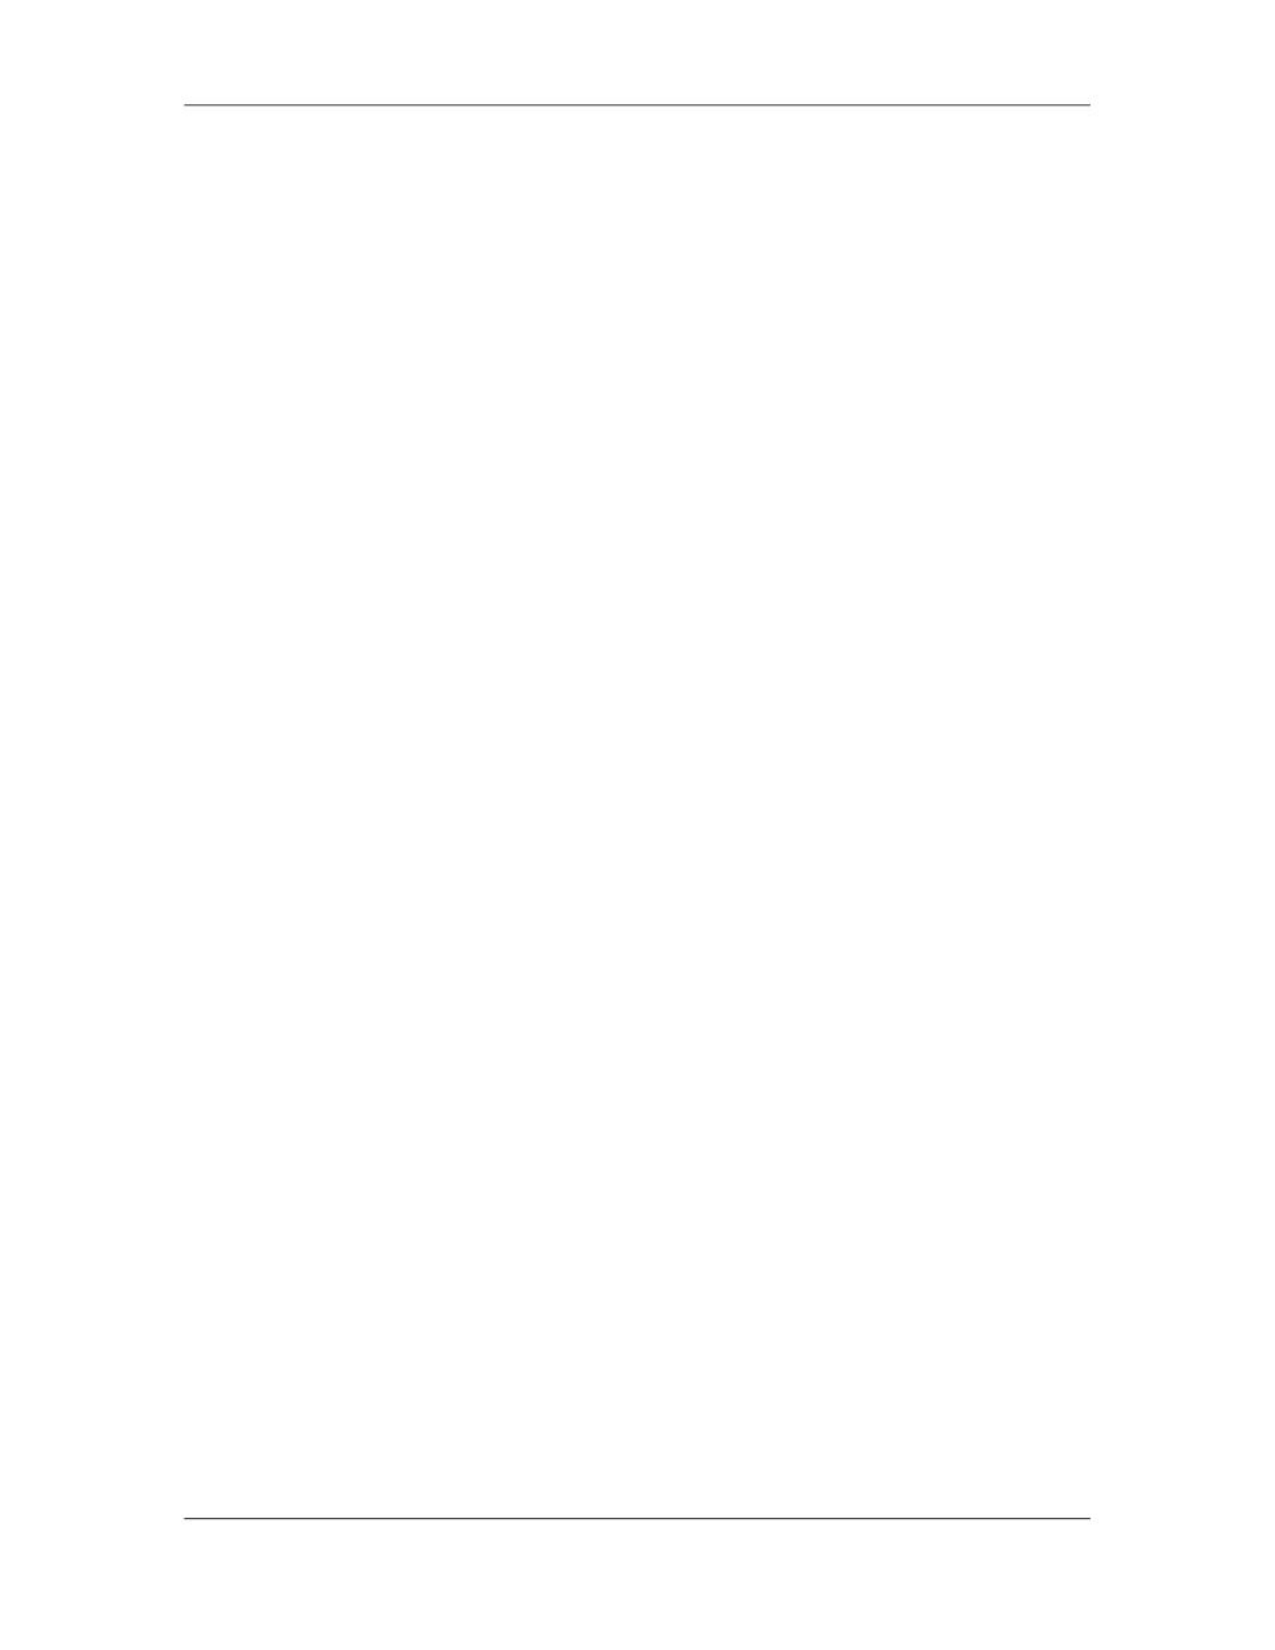

Software Project Management (CS615)

																																																																																																									All of the risk analysis activities presented to this point have a single goal to assist

																																																																																																									the project team in developing a strategy for dealing with risk. An effective
																																																																																																									strategy must consider three issues:

																																																																																																									•											risk avoidance

																																																																																																									•											risk monitoring
																																																																																																									•											risk management and contingency planning

																																																																																																									If a software team adopts a proactive approach to risk, avoidance is always the

																																																																																																									best strategy. This is achieved by developing a plan for risk mitigation. For
																																																																																																									example, assume that high staff turnover is noted as a project risk, rl Based on
																																																																																																									past history and  management intuition, the likelihood, ll 		of high turnover is
																																																																																																									estimated to be 0.70 (70 per cent, rather high) and the impact, xl is projected at
																																																																																																									level 2. That is, high turnover will have a critical impact on project cost and
																																																																																																									schedule.

																																																																																																									To mitigate this risk, project management must develop a strategy for reducing

																																																																																																									turnover. Among the possible steps to be taken are

																																																																																																									•											Meet with current staff to determine causes for turnover (e.g., poor working
																																																																																																																								conditions, low pay, and competitive job market).

																																																																																																									•											Mitigate those causes that are under our control before the project starts.
																																																																																																									•											Once the project commences, assume turnover will occur and develop

																																																																																																																								techniques to ensure continuity when people leave.
																																																																																																									•											Organize project teams so that information about each development activity is

																																																																																																																								widely dispersed.
																																																																																																									•											Define documentation standards and establish mechanisms to be sure that

																																																																																																																								documents are developed in a timely manner.
																																																																																																									•											Conduct peer reviews of all work (so that more than one person is “up to

																																																																																																																								speed").
																																																																																																									•											Assign a backup staff member for every critical technologist.

																																																																																																									As the project proceeds, risk monitoring activities commence. The project

																																																																																																									manager monitors factors that may provide an indication of whether the risk is
																																																																																																									becoming more or less likely. In the case of high staff turnover, the following

																																																																																																									factors can be monitored:

																																																																																																									•											General attitude of team members based on project pressures.
																																																																																																									•											The degree to which the team has jelled.

																																																																																																									•											Interpersonal relationships among team members.
																																																																																																									•											Potential problems with compensation and benefits.

																																																																																																									•											The availability of jobs within the company and outside it.

																																																																																																									In addition to monitoring these factors, the project manager should monitor the
																																																																																																									effectiveness of risk mitigation steps. This is one mechanism for ensuring

																																																																																																									continuity, should a critical individual leave the project. The project manager

																																																																																						                                                                                                                                 352

																																																																																																																																																																																						© Copyright Virtual University of Pakistan